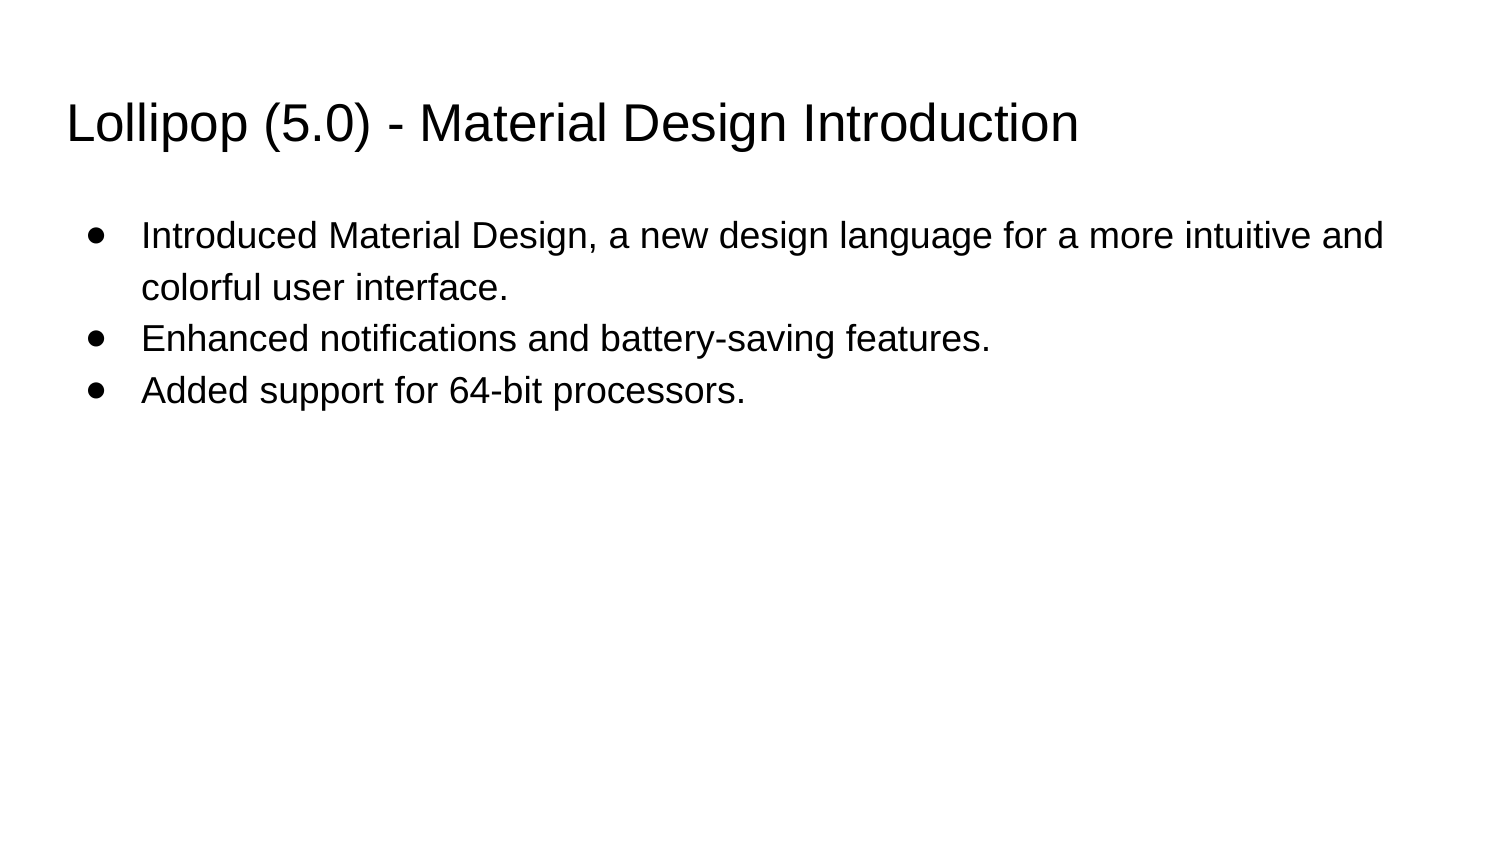

# Lollipop (5.0) - Material Design Introduction

Introduced Material Design, a new design language for a more intuitive and colorful user interface.
Enhanced notifications and battery-saving features.
Added support for 64-bit processors.